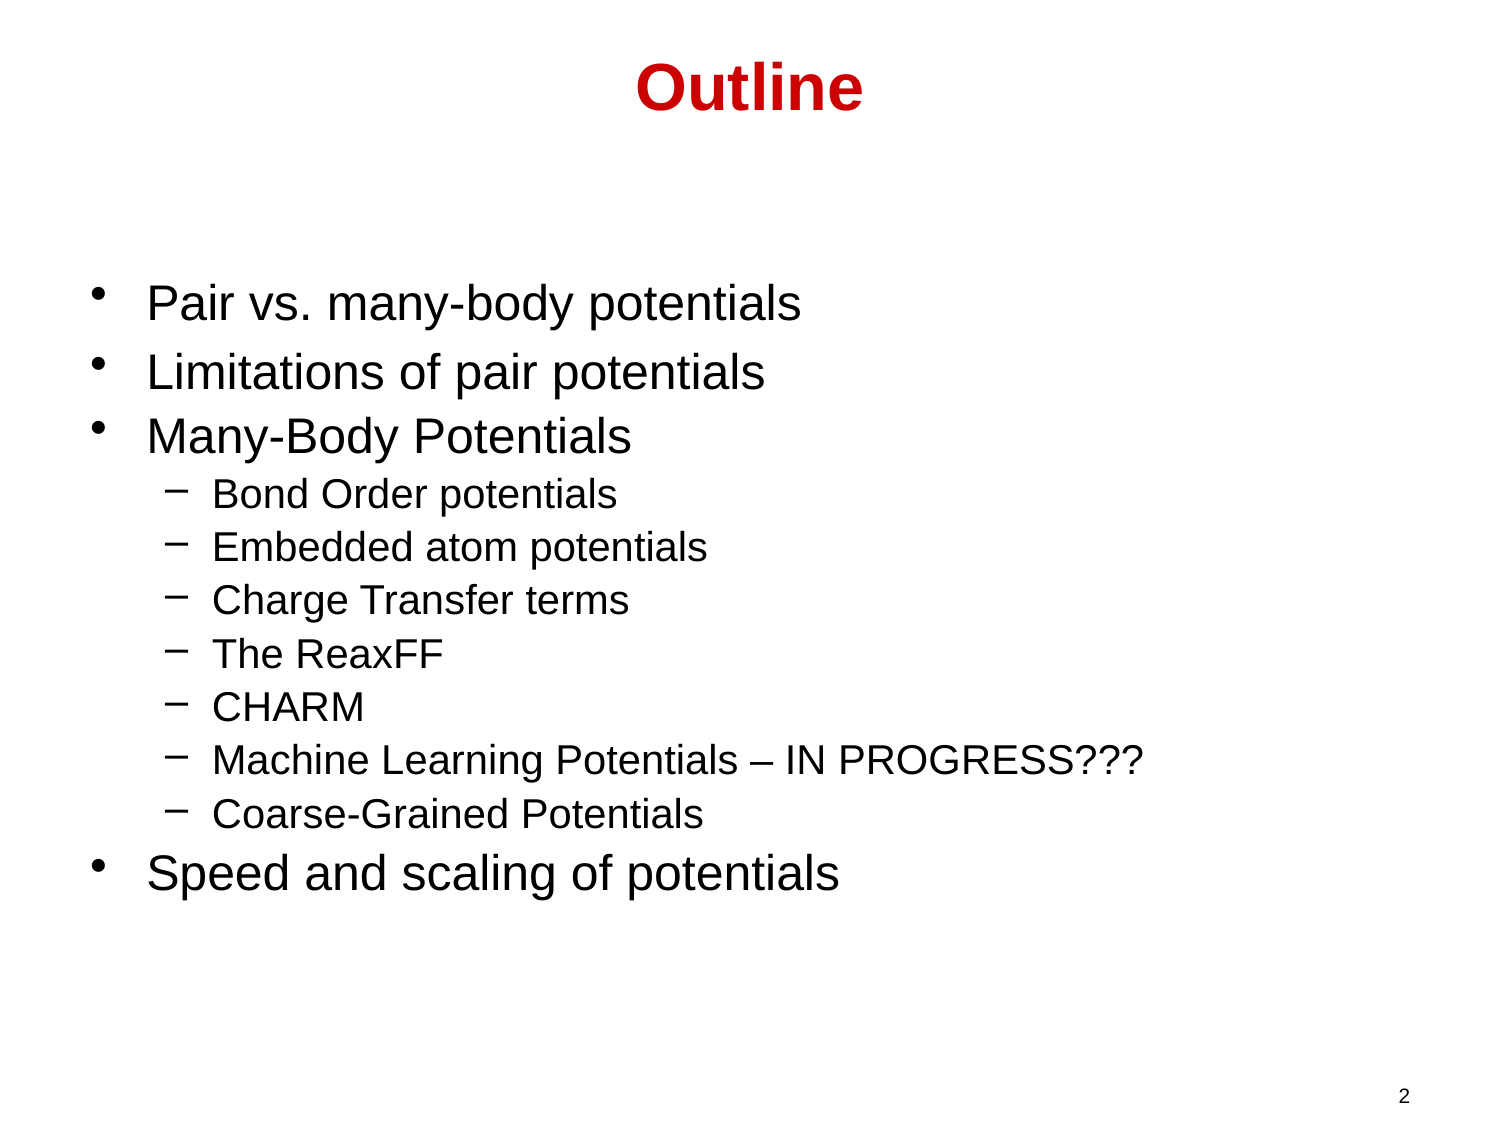

# Outline
Pair vs. many-body potentials
Limitations of pair potentials
Many-Body Potentials
Bond Order potentials
Embedded atom potentials
Charge Transfer terms
The ReaxFF
CHARM
Machine Learning Potentials – IN PROGRESS???
Coarse-Grained Potentials
Speed and scaling of potentials

2